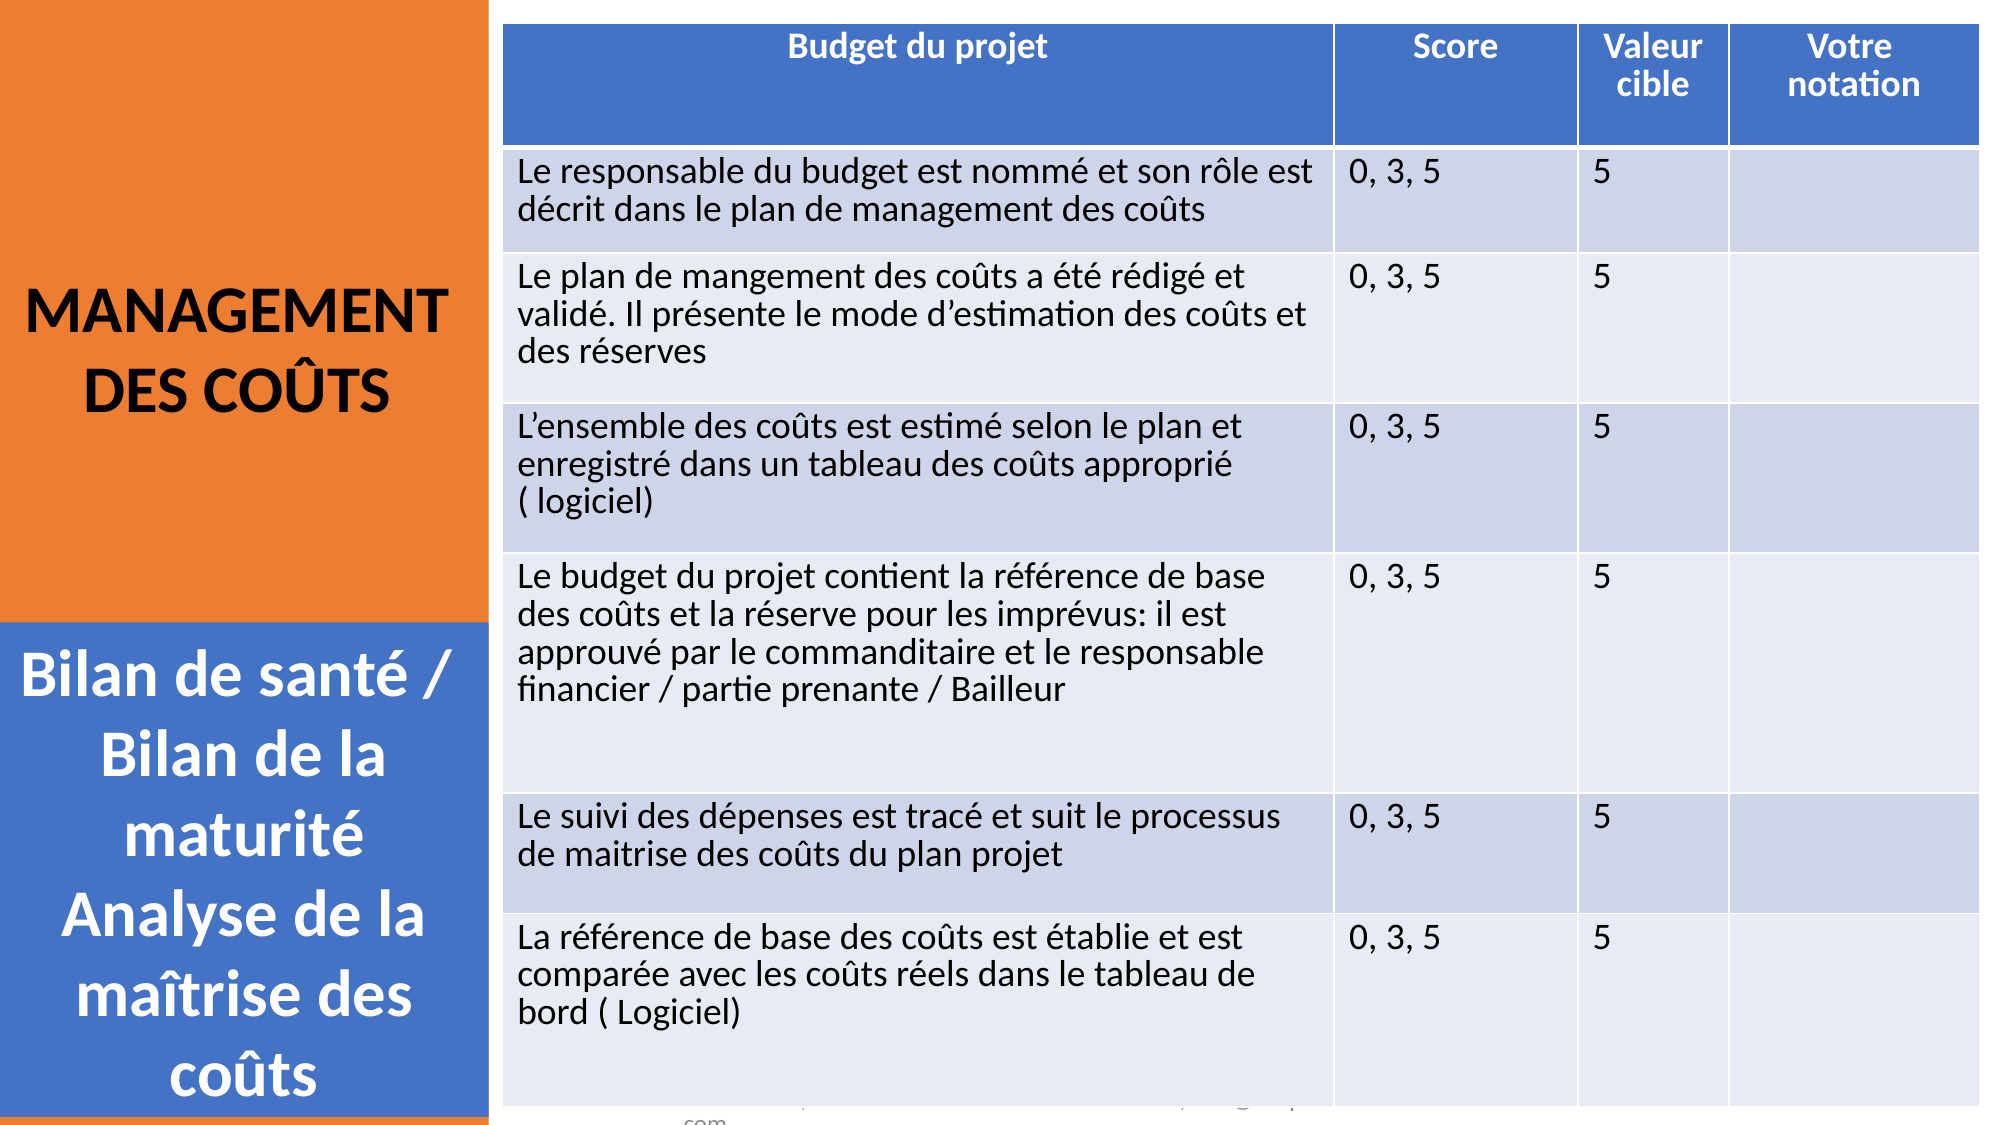

| Budget du projet | Score | Valeur cible | Votre notation |
| --- | --- | --- | --- |
| Le responsable du budget est nommé et son rôle est décrit dans le plan de management des coûts | 0, 3, 5 | 5 |  |
| Le plan de mangement des coûts a été rédigé et validé. Il présente le mode d’estimation des coûts et des réserves | 0, 3, 5 | 5 |  |
| L’ensemble des coûts est estimé selon le plan et enregistré dans un tableau des coûts approprié ( logiciel) | 0, 3, 5 | 5 |  |
| Le budget du projet contient la référence de base des coûts et la réserve pour les imprévus: il est approuvé par le commanditaire et le responsable financier / partie prenante / Bailleur | 0, 3, 5 | 5 |  |
| Le suivi des dépenses est tracé et suit le processus de maitrise des coûts du plan projet | 0, 3, 5 | 5 |  |
| La référence de base des coûts est établie et est comparée avec les coûts réels dans le tableau de bord ( Logiciel) | 0, 3, 5 | 5 |  |
MANAGEMENT DES COÛTS
Bilan de santé /
Bilan de la maturité
Analyse de la maîtrise des coûts
Ce document est exclusivement réservé aux séminaristes du F61 du CIFOPE, toute autre distribution est interdite, info@cifope.com